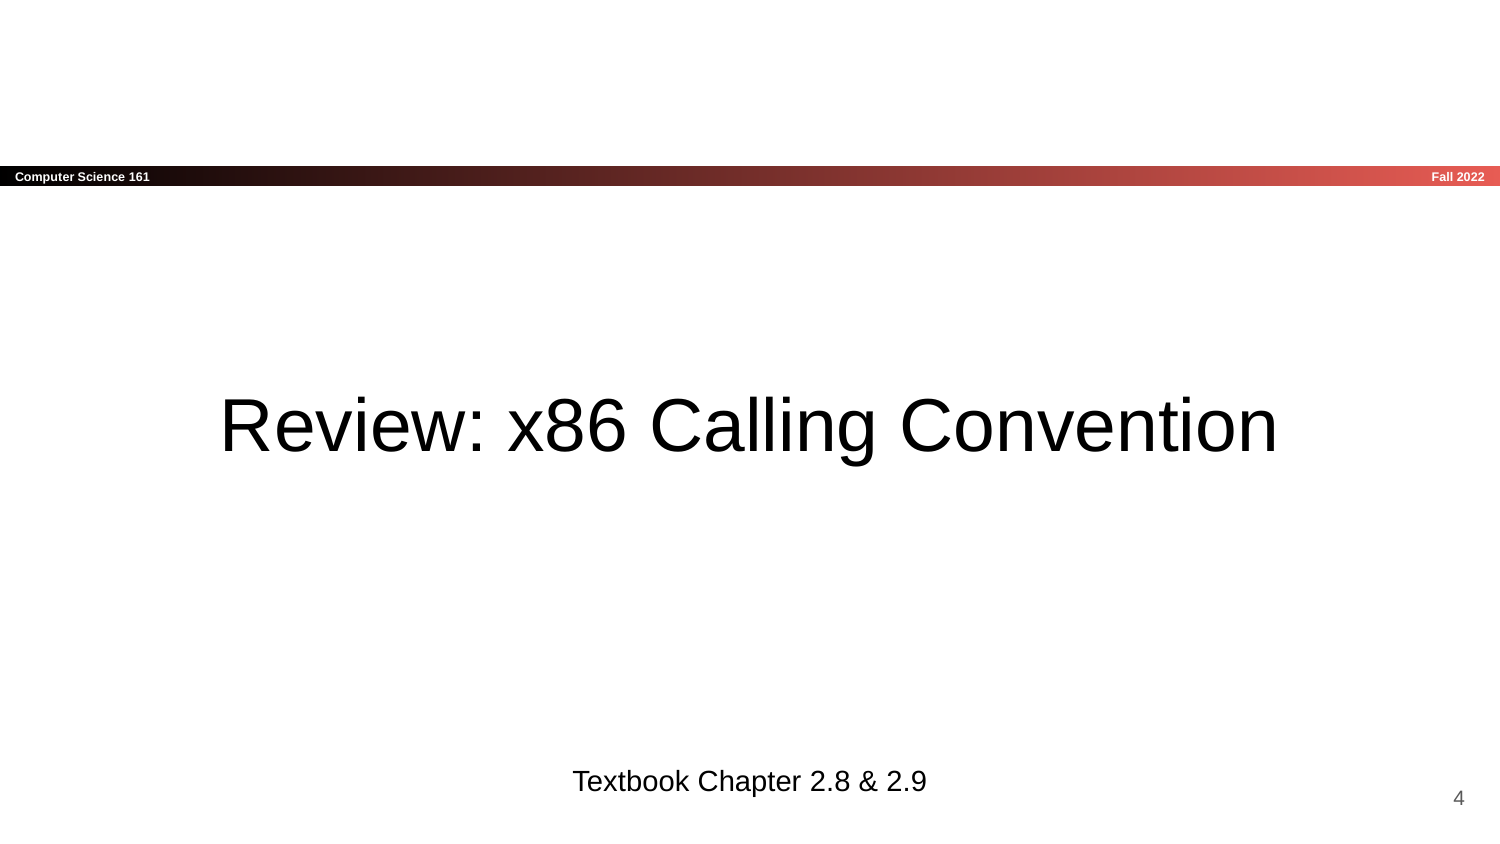

# Review: x86 Calling Convention
Textbook Chapter 2.8 & 2.9
4